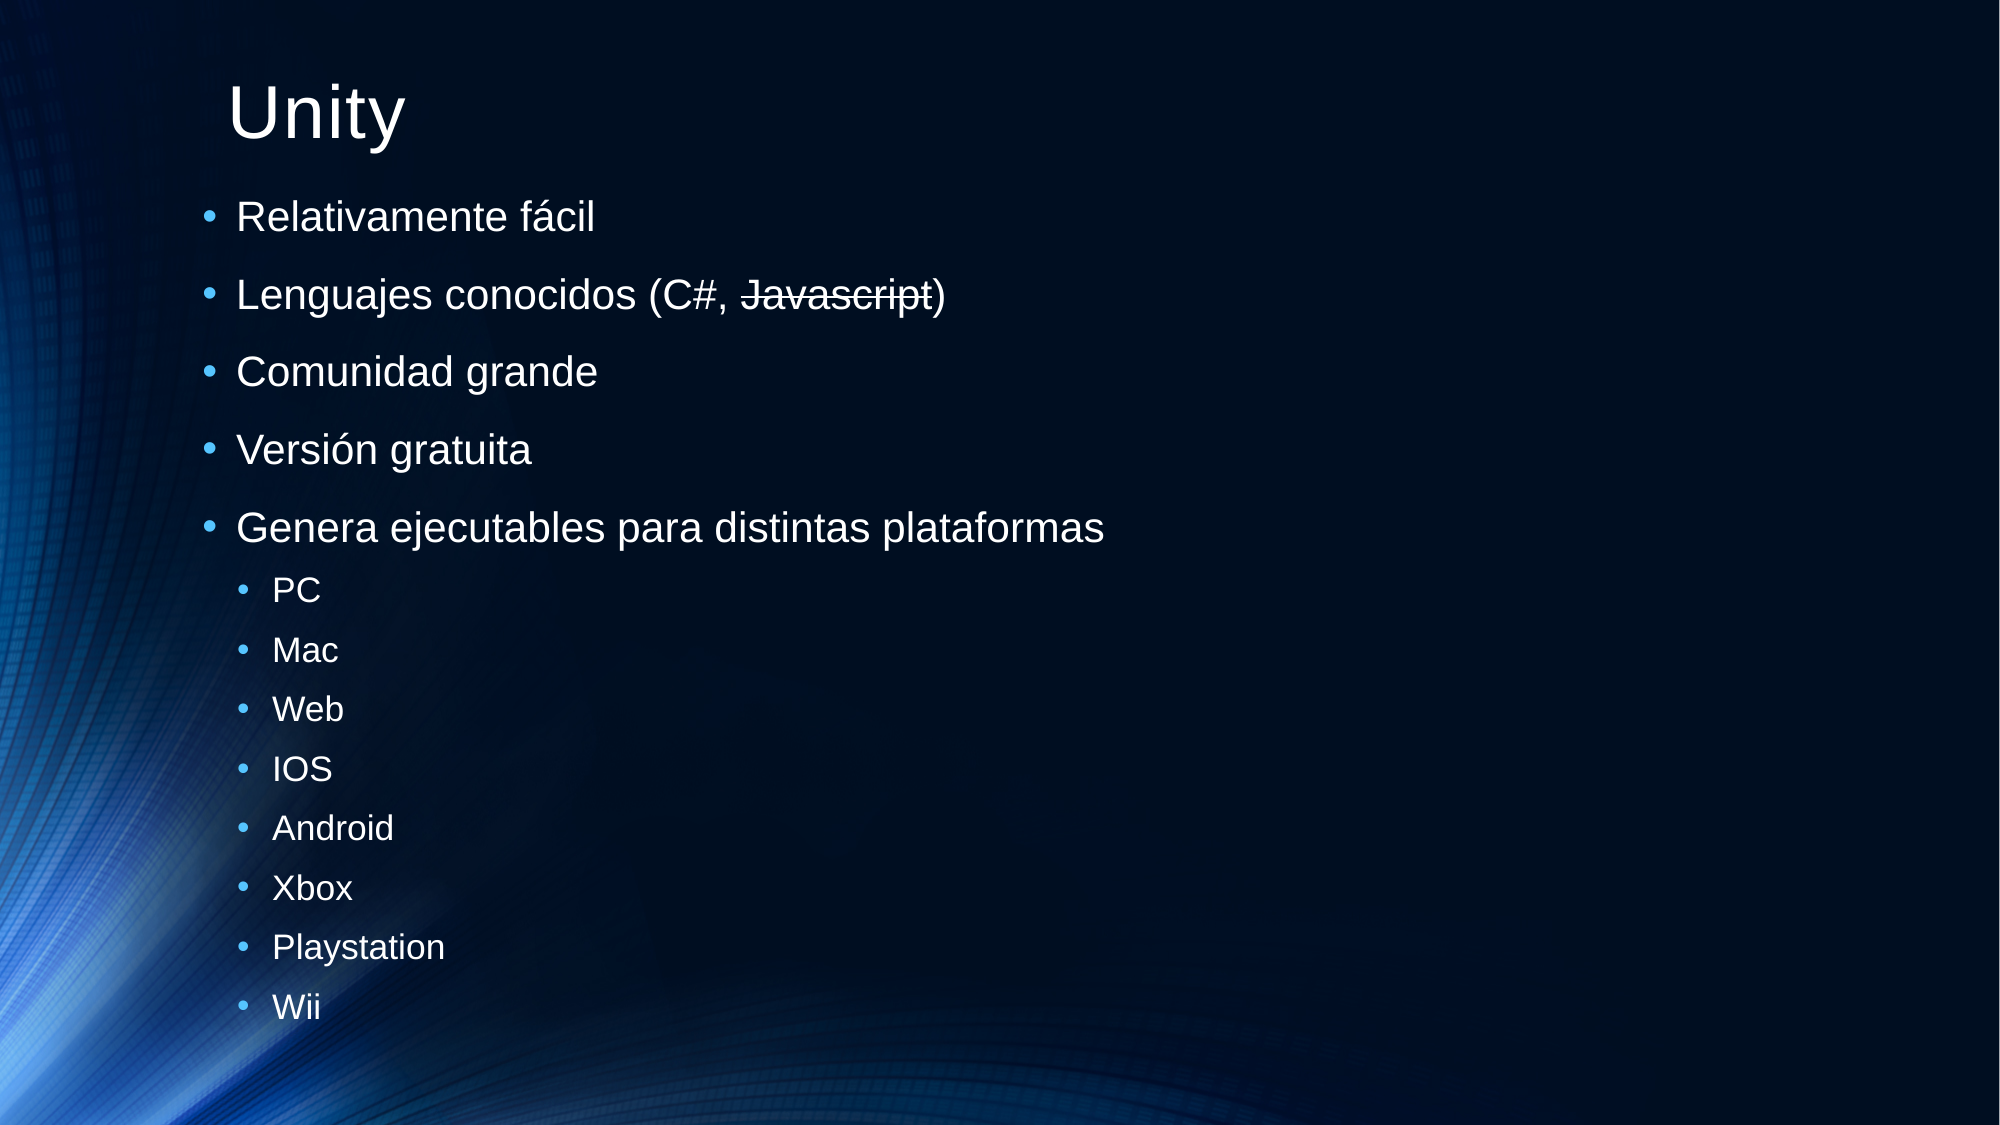

# Unity
Relativamente fácil
Lenguajes conocidos (C#, Javascript)
Comunidad grande
Versión gratuita
Genera ejecutables para distintas plataformas
PC
Mac
Web
IOS
Android
Xbox
Playstation
Wii